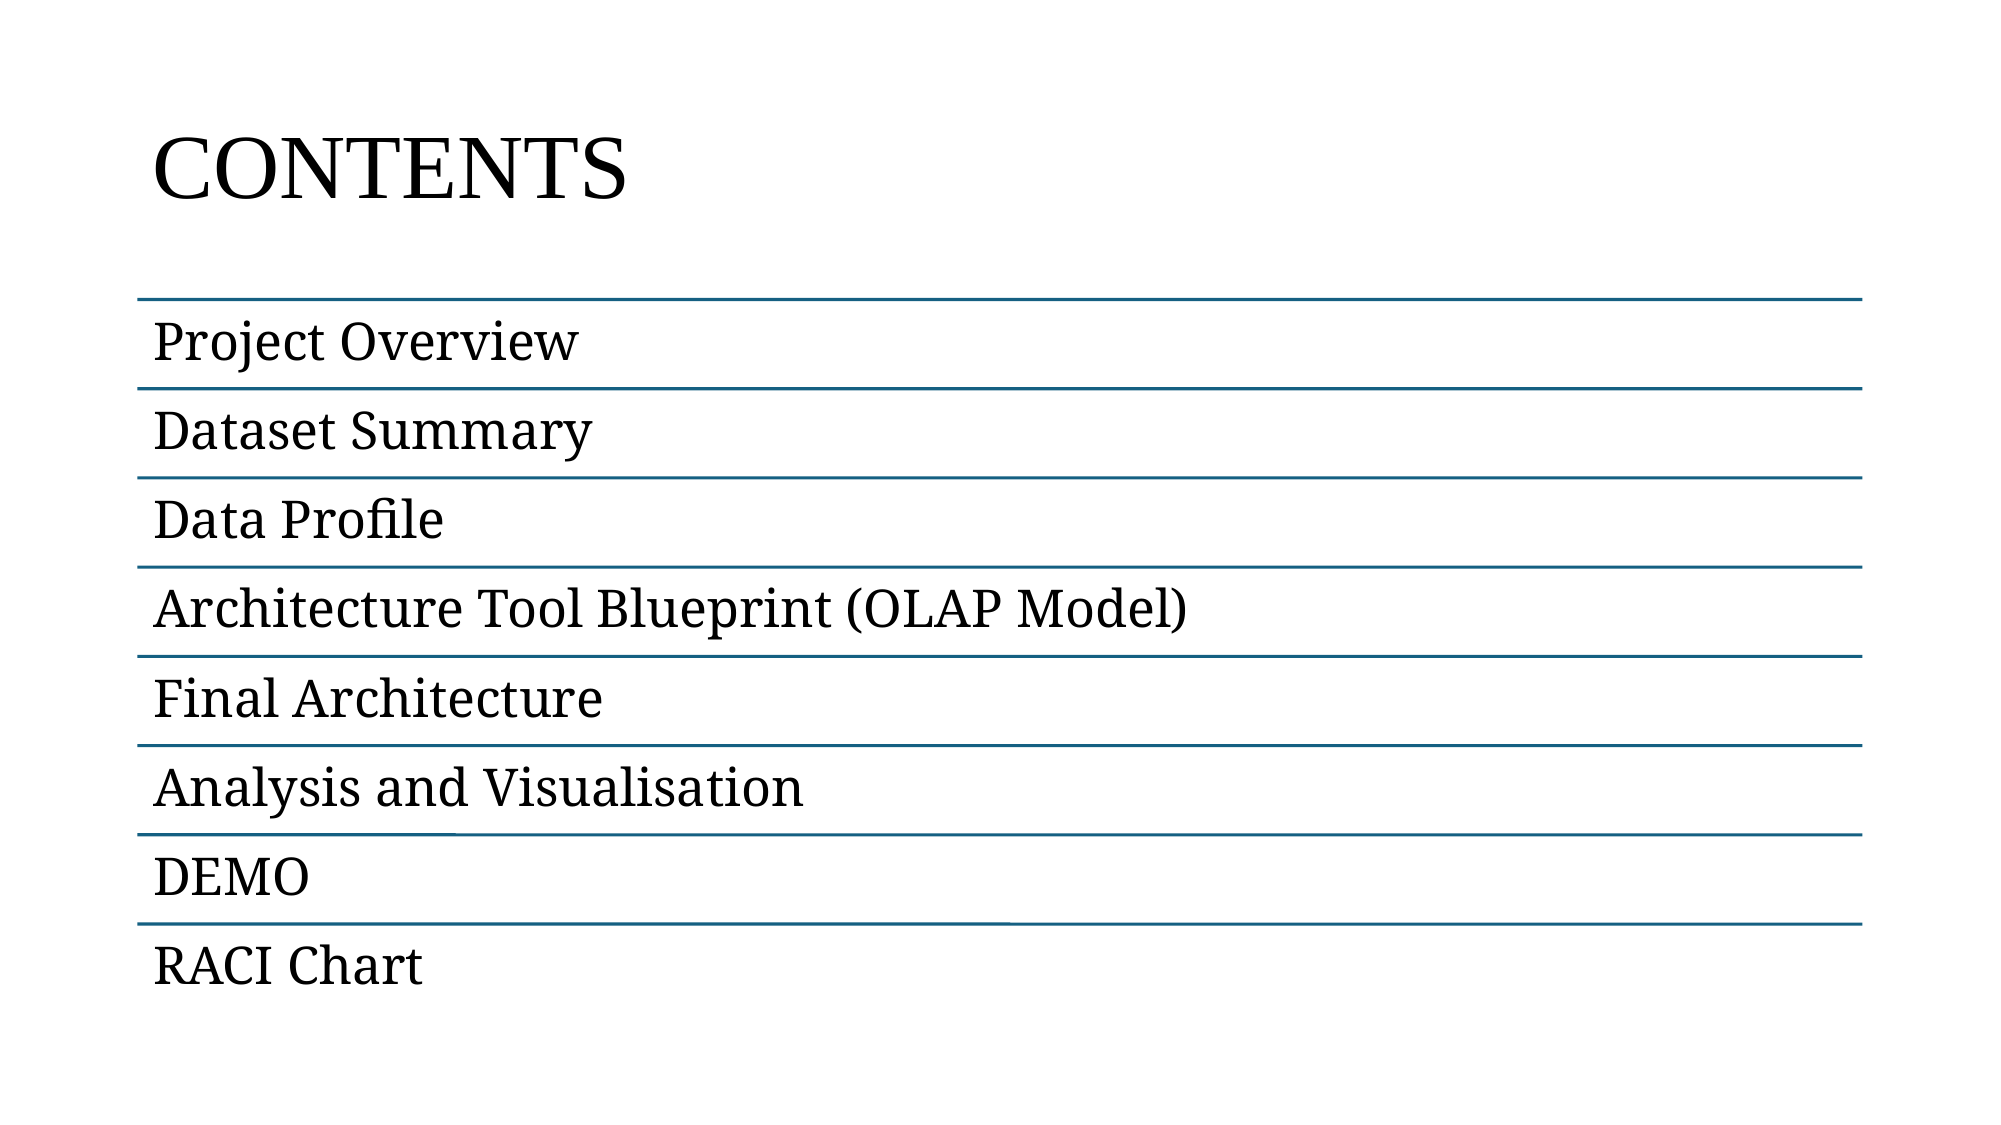

# CONTENTS
Project Overview
Dataset Summary
Data Profile
Architecture Tool Blueprint (OLAP Model)
Final Architecture
Analysis and Visualisation
DEMO
RACI Chart